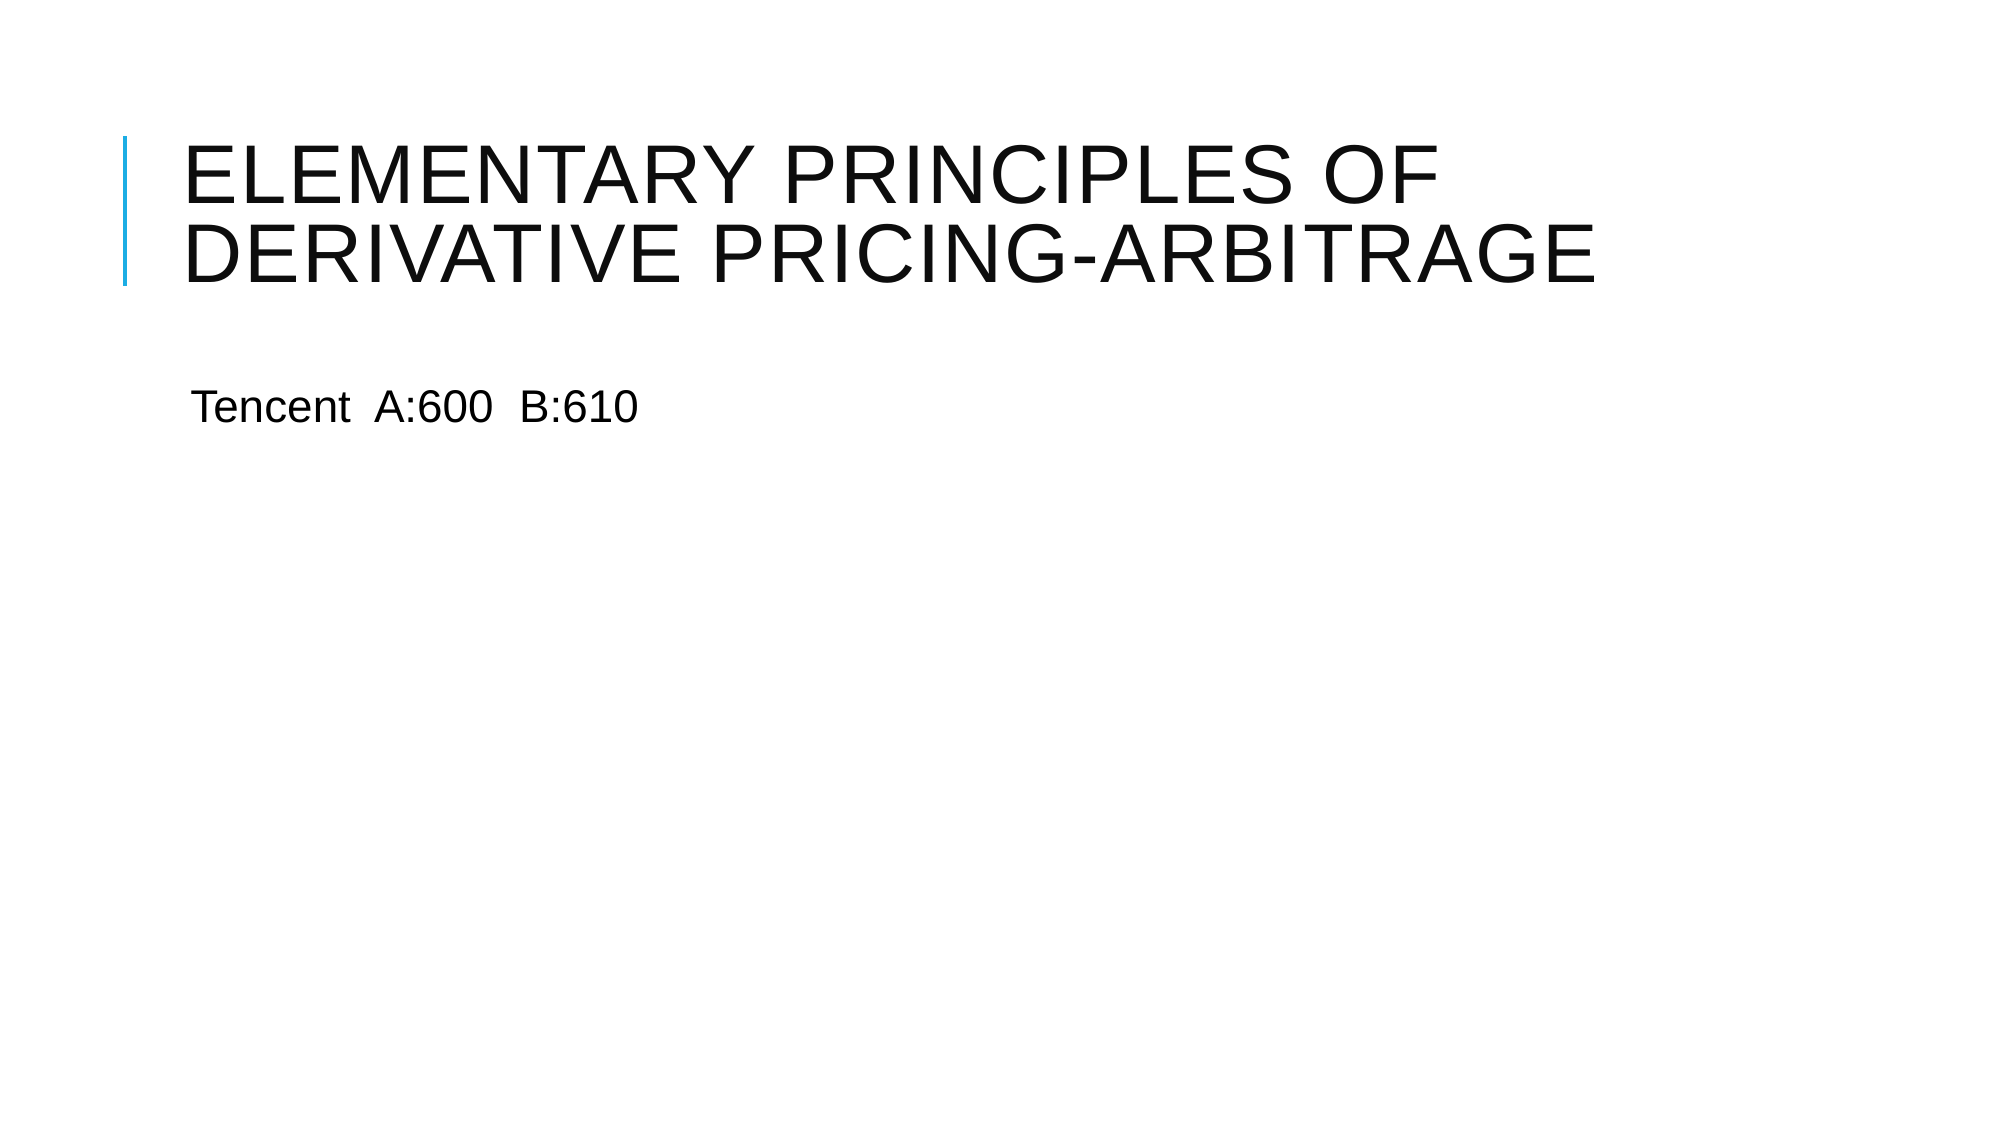

# Elementary principles of derivative pricing-Arbitrage
Tencent  A:600  B:610